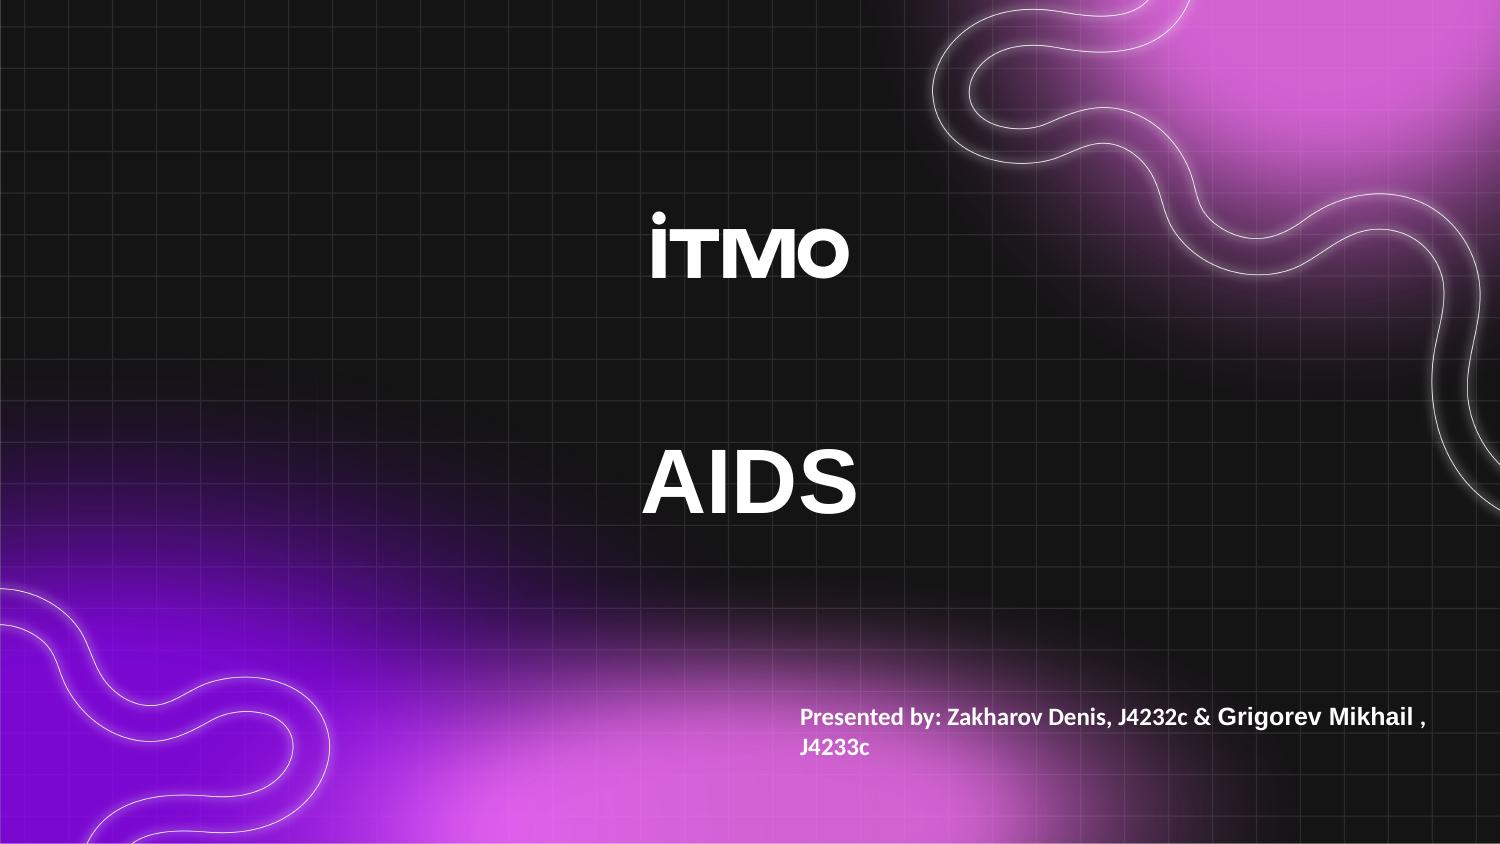

# AIDS
Presented by: Zakharov Denis, J4232c & Grigorev Mikhail , J4233c